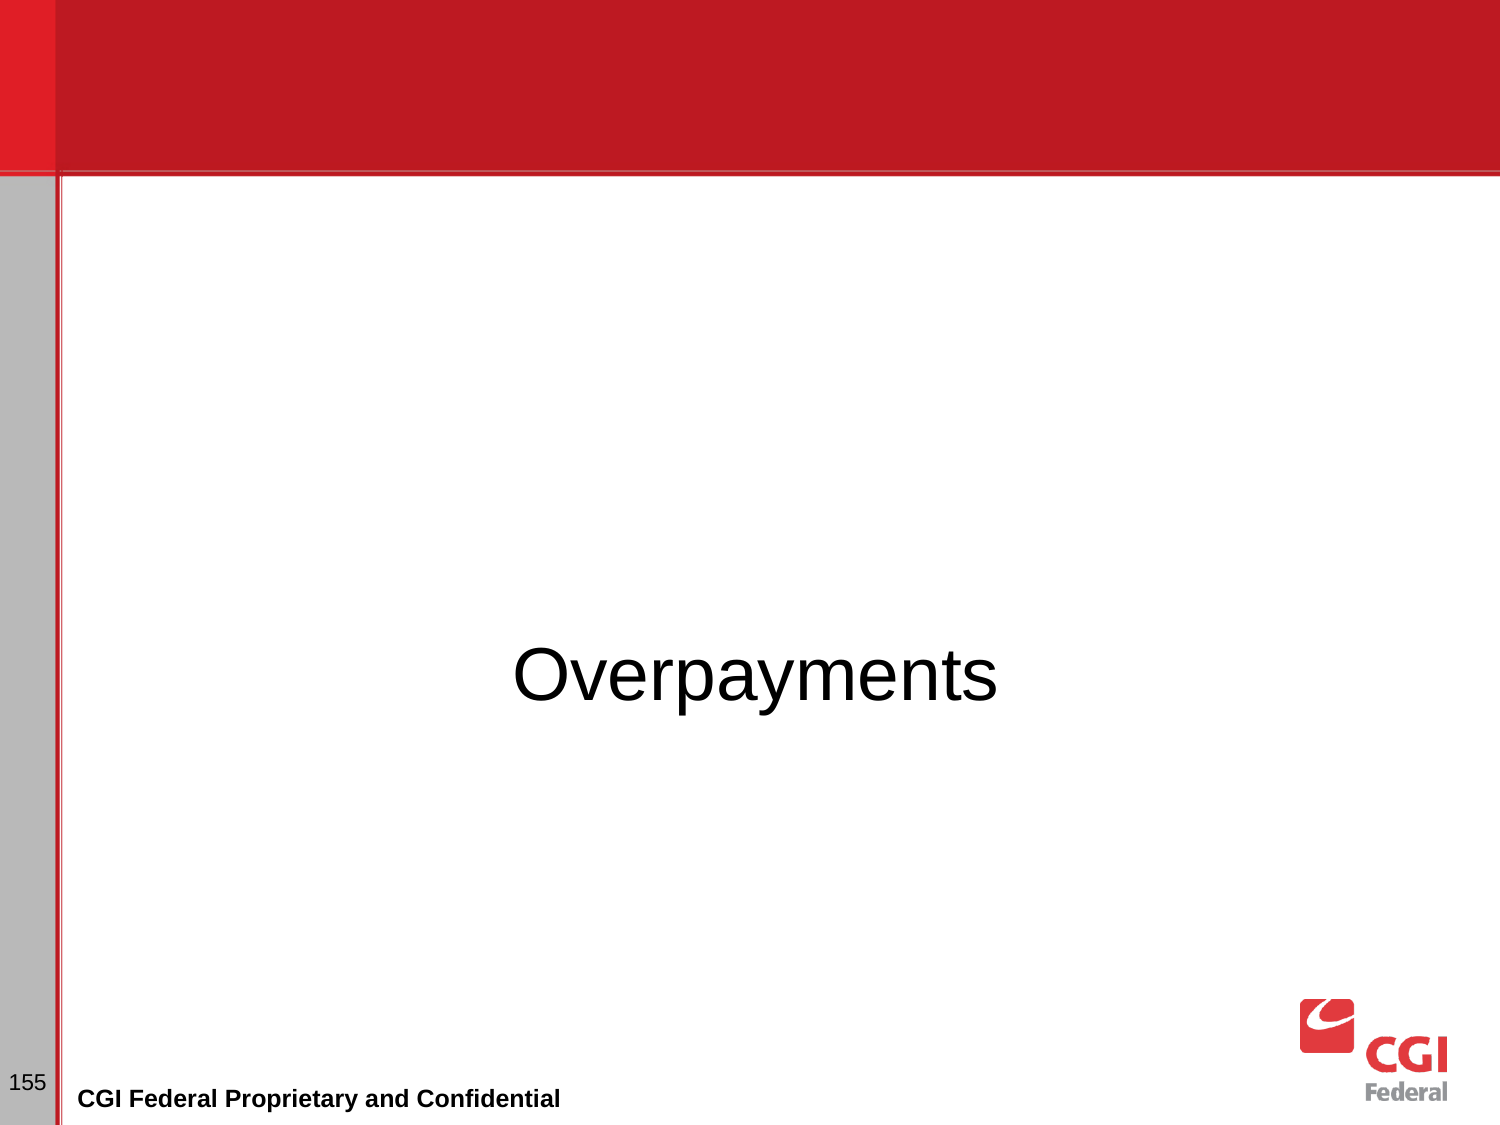

Overpayments
# Dunning
155
CGI Federal Proprietary and Confidential